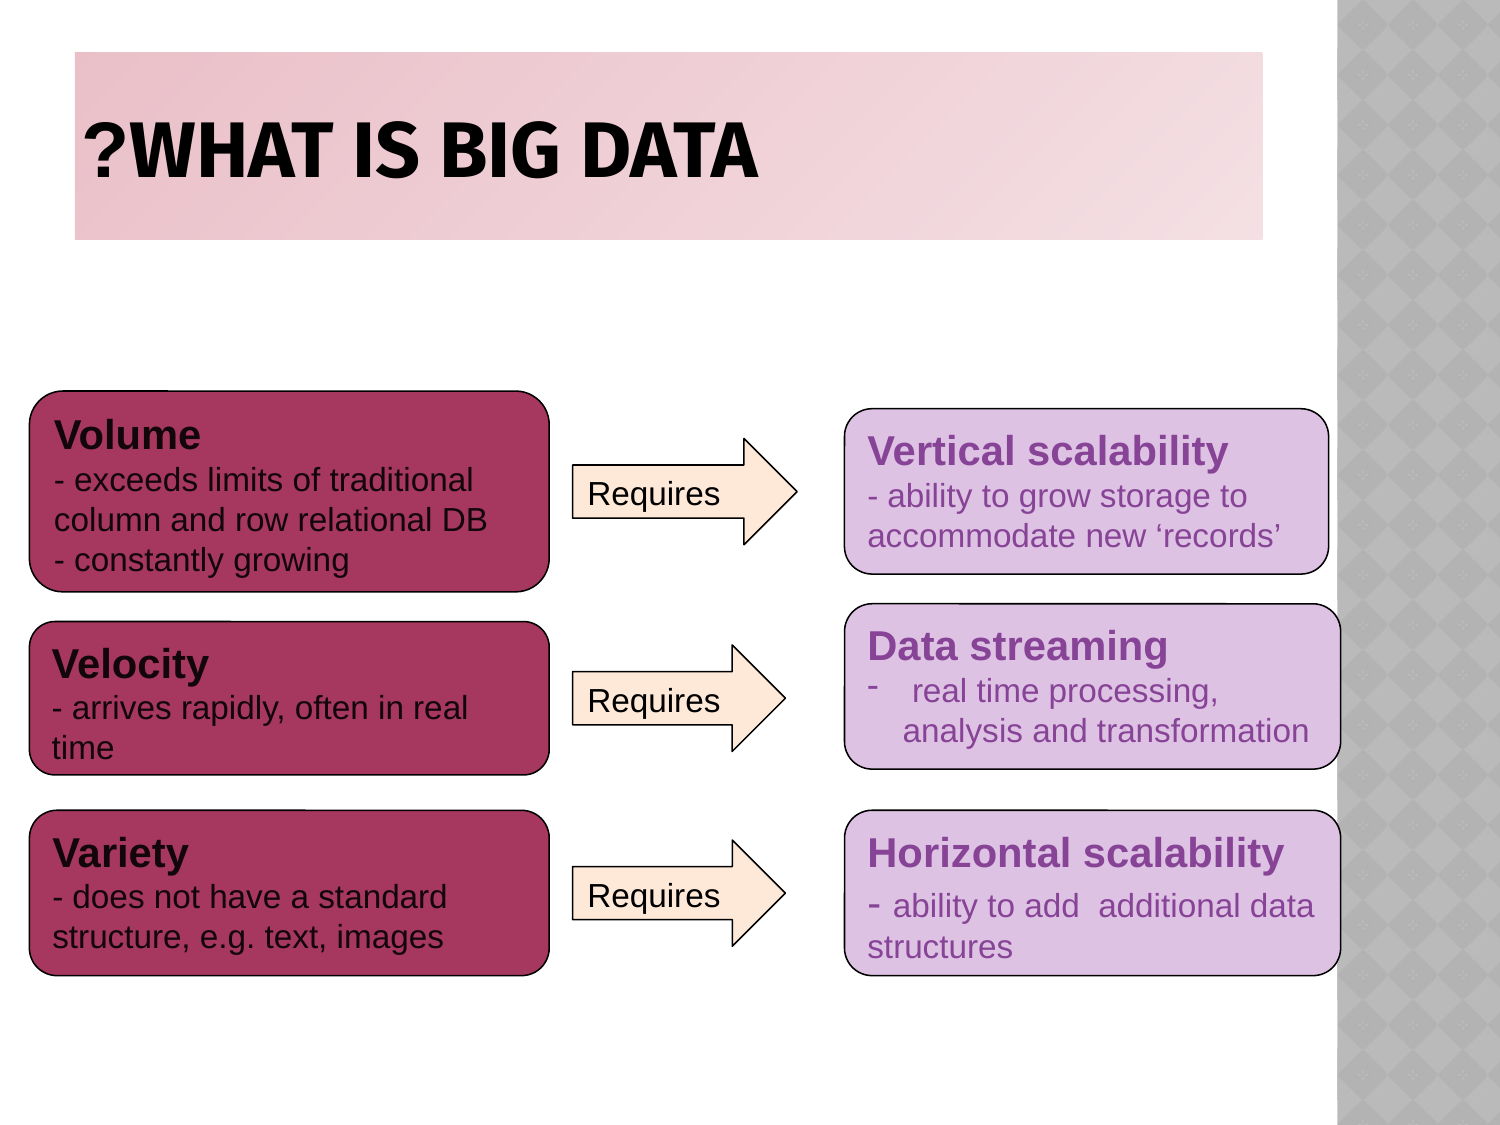

# What is Big Data?
Volume
- exceeds limits of traditional column and row relational DB
- constantly growing
Vertical scalability
- ability to grow storage to accommodate new ‘records’
Requires
Data streaming
 real time processing, analysis and transformation
Velocity
- arrives rapidly, often in real time
Requires
Variety
- does not have a standard structure, e.g. text, images
Horizontal scalability
- ability to add  additional data structures
Requires